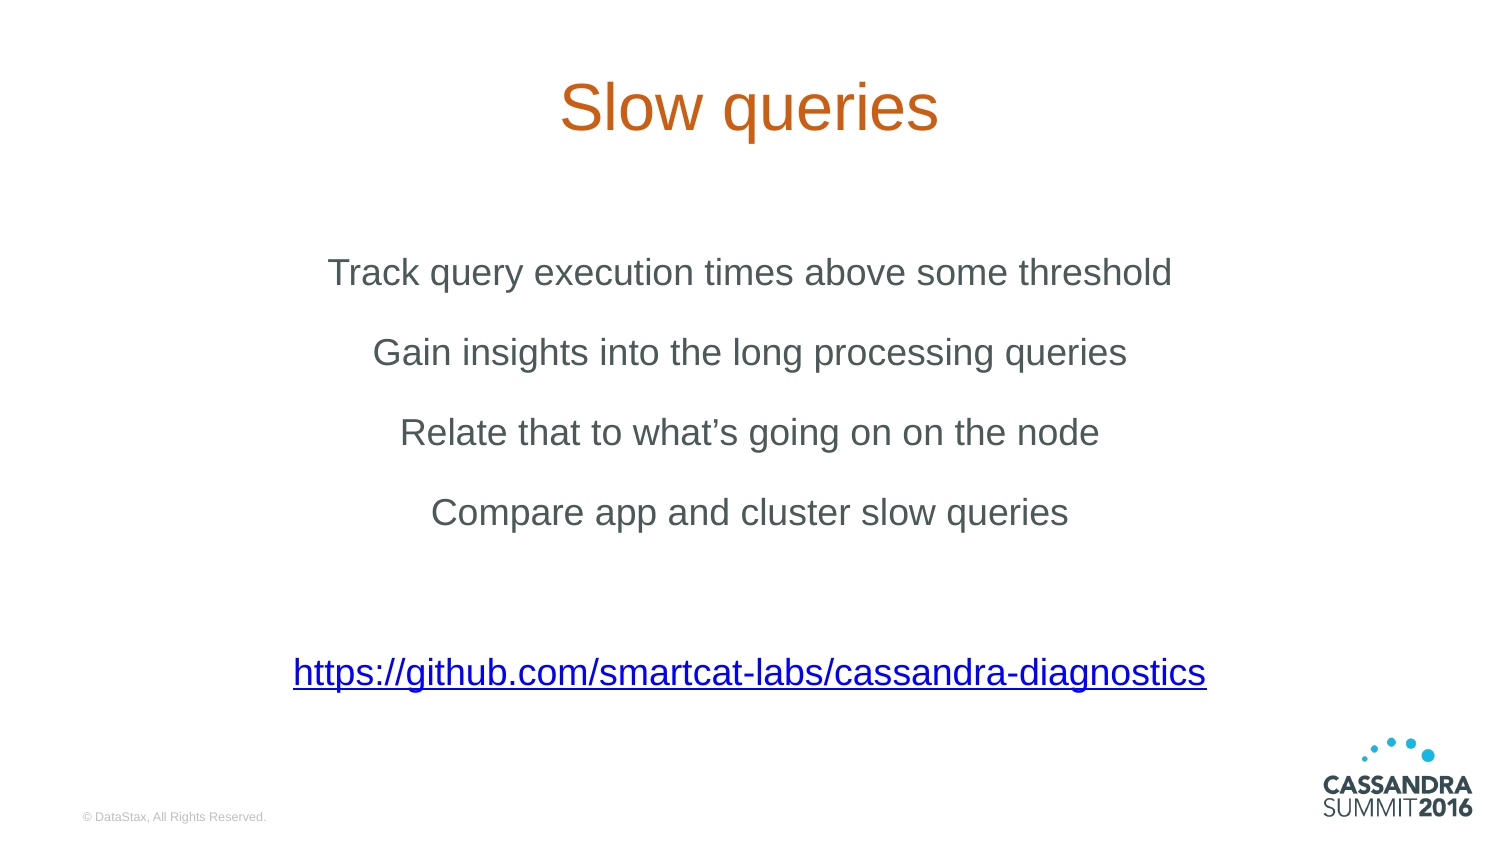

# Slow queries
Track query execution times above some threshold
Gain insights into the long processing queries
Relate that to what’s going on on the node
Compare app and cluster slow queries

https://github.com/smartcat-labs/cassandra-diagnostics
© DataStax, All Rights Reserved.
23